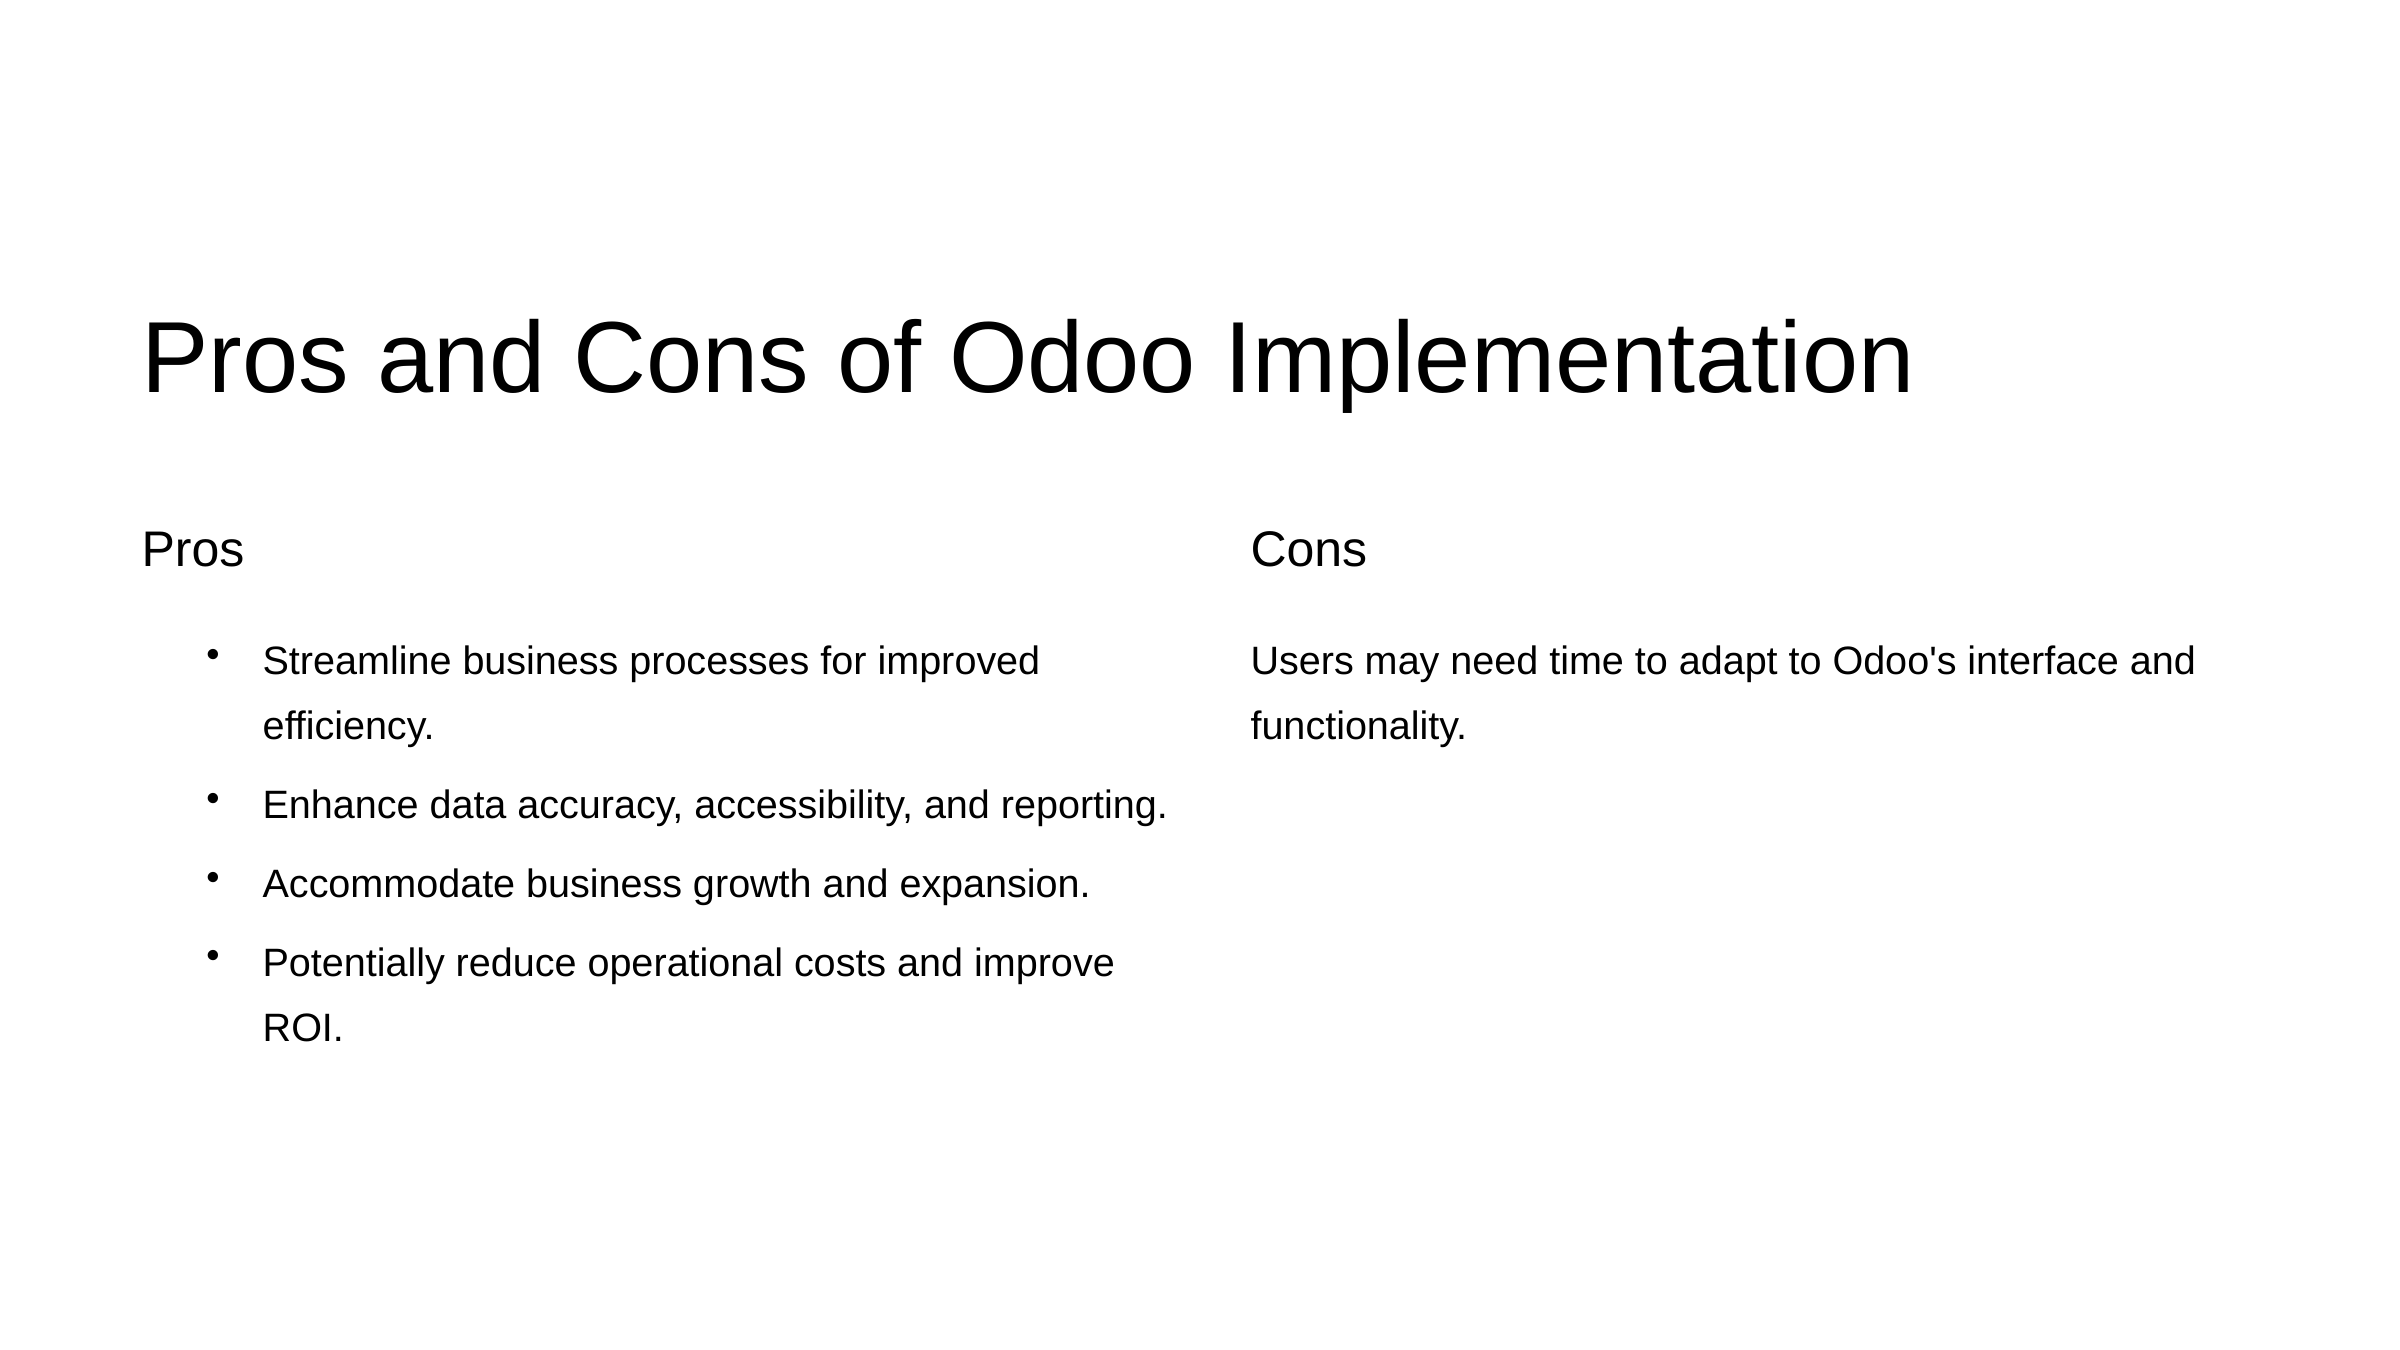

Pros and Cons of Odoo Implementation
Pros
Cons
Streamline business processes for improved efficiency.
Users may need time to adapt to Odoo's interface and functionality.
Enhance data accuracy, accessibility, and reporting.
Accommodate business growth and expansion.
Potentially reduce operational costs and improve ROI.